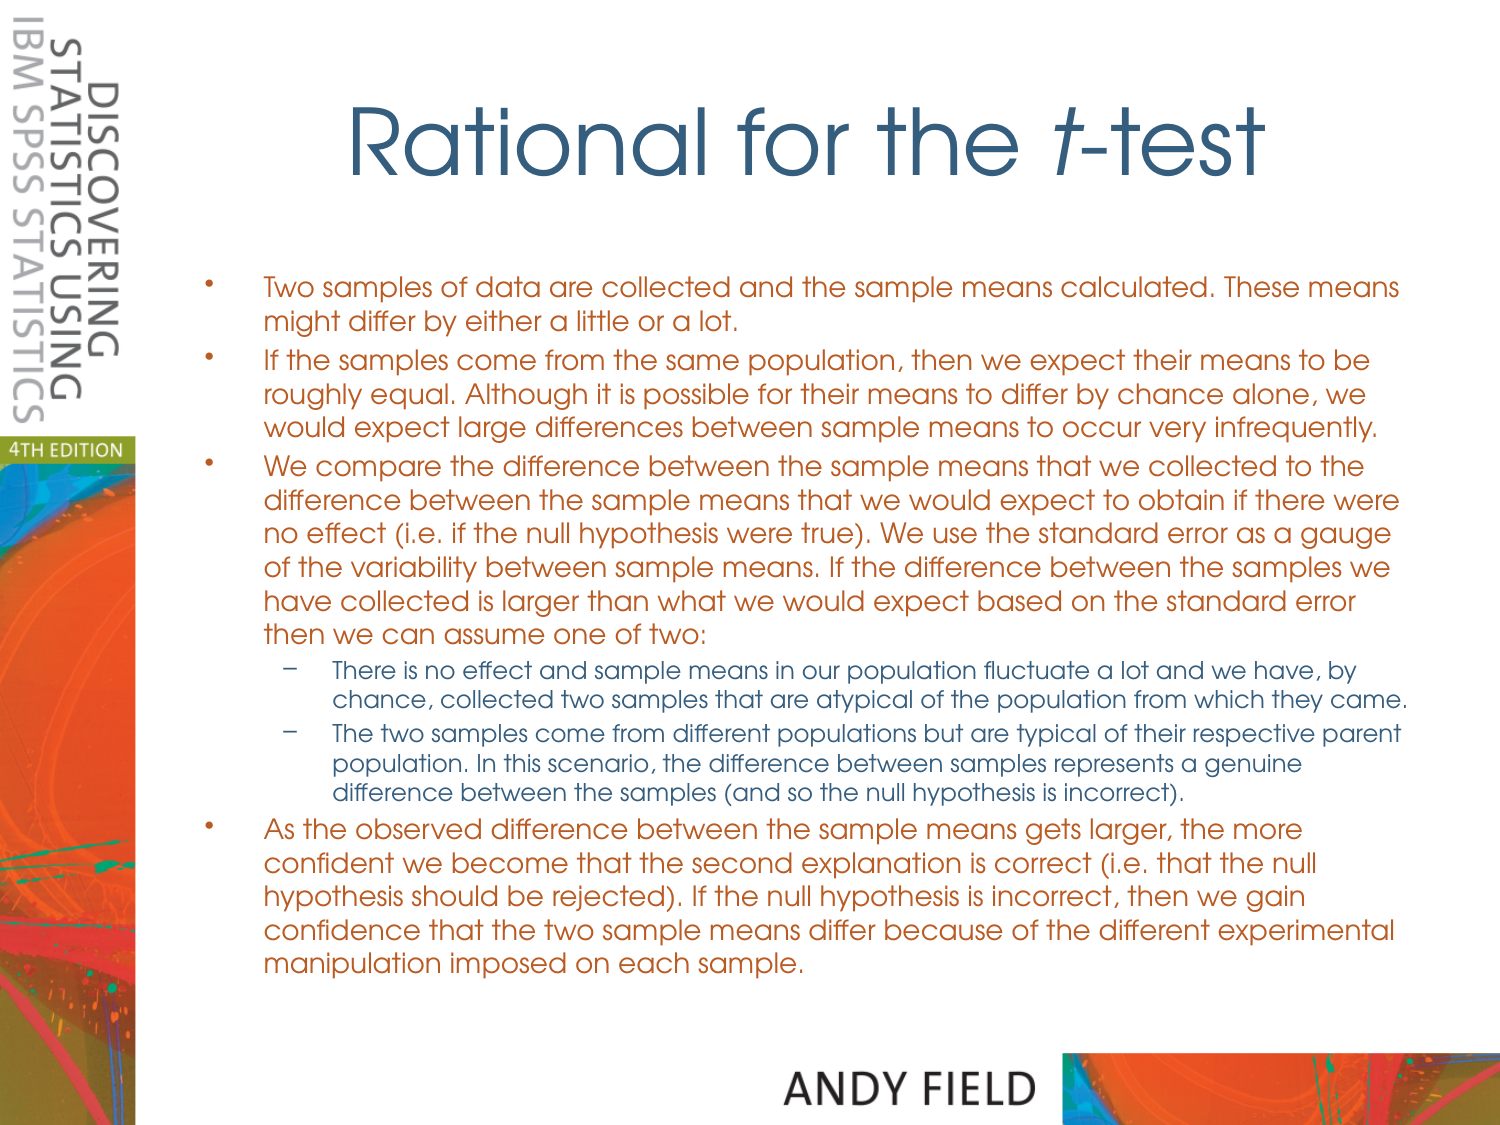

# Rational for the t-test
Two samples of data are collected and the sample means calculated. These means might differ by either a little or a lot.
If the samples come from the same population, then we expect their means to be roughly equal. Although it is possible for their means to differ by chance alone, we would expect large differences between sample means to occur very infrequently.
We compare the difference between the sample means that we collected to the difference between the sample means that we would expect to obtain if there were no effect (i.e. if the null hypothesis were true). We use the standard error as a gauge of the variability between sample means. If the difference between the samples we have collected is larger than what we would expect based on the standard error then we can assume one of two:
There is no effect and sample means in our population fluctuate a lot and we have, by chance, collected two samples that are atypical of the population from which they came.
The two samples come from different populations but are typical of their respective parent population. In this scenario, the difference between samples represents a genuine difference between the samples (and so the null hypothesis is incorrect).
As the observed difference between the sample means gets larger, the more confident we become that the second explanation is correct (i.e. that the null hypothesis should be rejected). If the null hypothesis is incorrect, then we gain confidence that the two sample means differ because of the different experimental manipulation imposed on each sample.